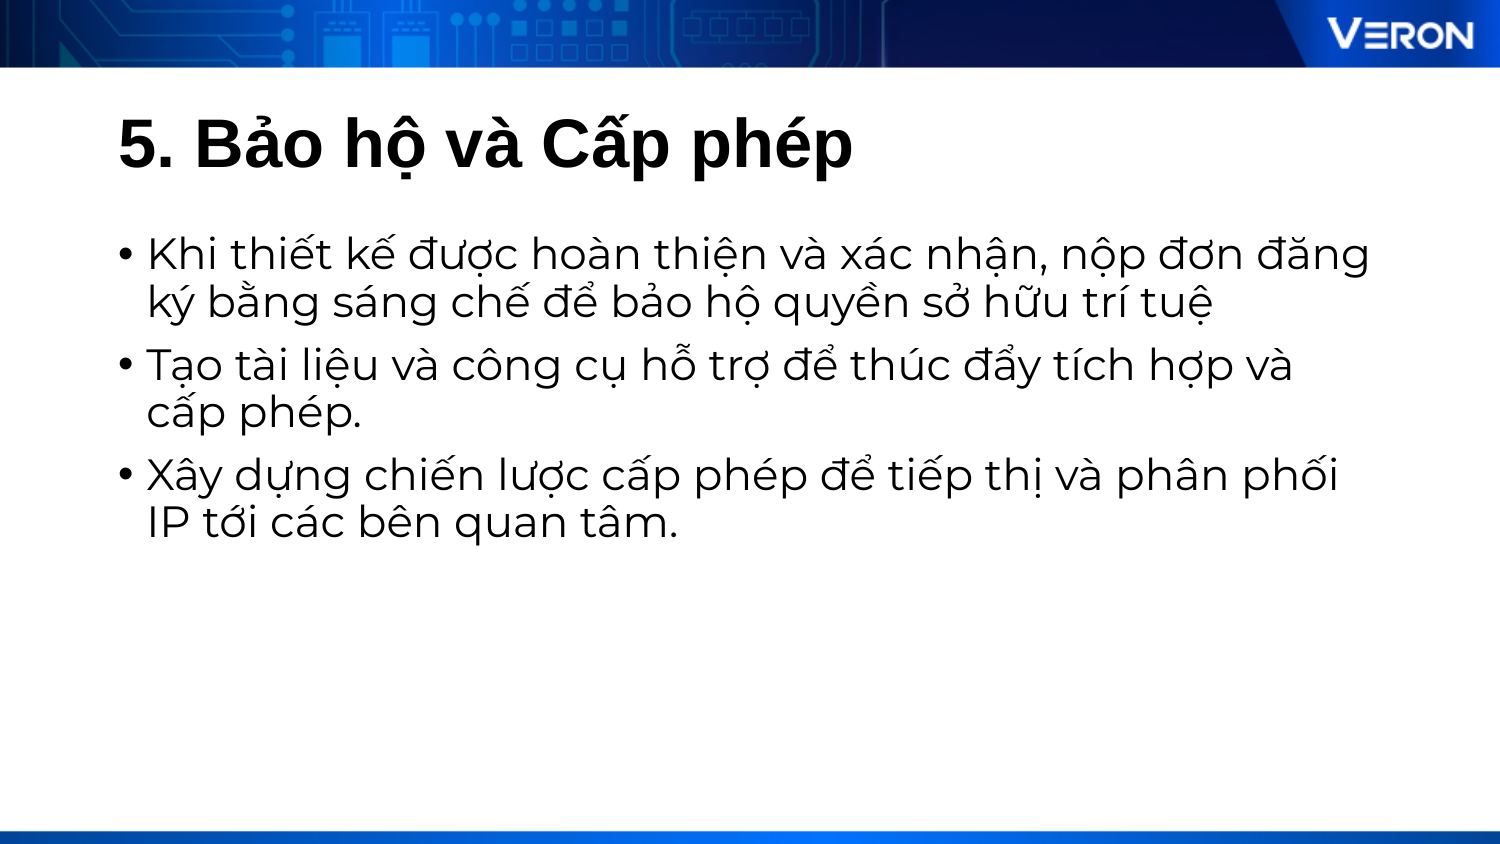

# 5. Bảo hộ và Cấp phép
Khi thiết kế được hoàn thiện và xác nhận, nộp đơn đăng ký bằng sáng chế để bảo hộ quyền sở hữu trí tuệ
Tạo tài liệu và công cụ hỗ trợ để thúc đẩy tích hợp và cấp phép.
Xây dựng chiến lược cấp phép để tiếp thị và phân phối IP tới các bên quan tâm.